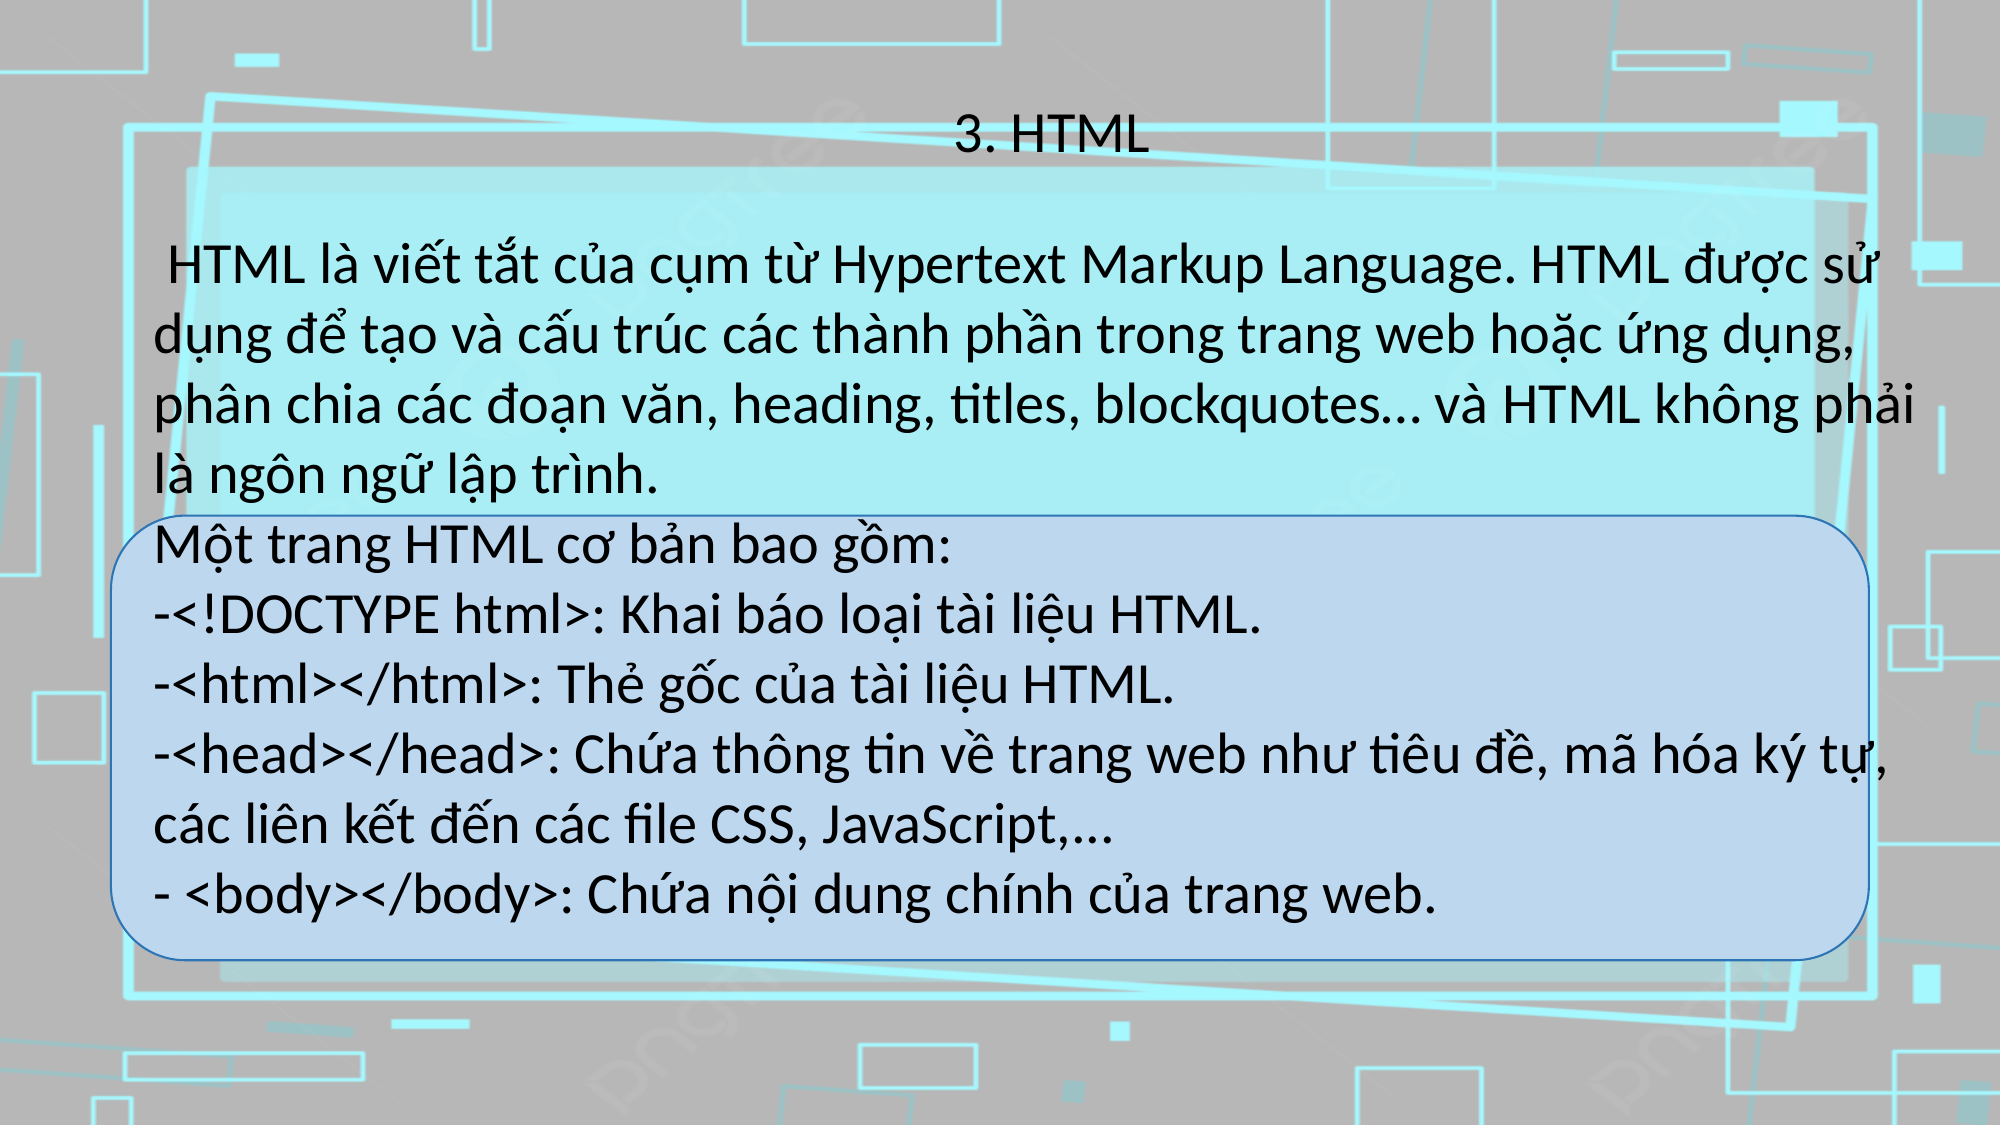

3. HTML
 HTML là viết tắt của cụm từ Hypertext Markup Language. HTML được sử dụng để tạo và cấu trúc các thành phần trong trang web hoặc ứng dụng, phân chia các đoạn văn, heading, titles, blockquotes… và HTML không phải là ngôn ngữ lập trình.
Một trang HTML cơ bản bao gồm:
-<!DOCTYPE html>: Khai báo loại tài liệu HTML.
-<html></html>: Thẻ gốc của tài liệu HTML.
-<head></head>: Chứa thông tin về trang web như tiêu đề, mã hóa ký tự, các liên kết đến các file CSS, JavaScript,...
- <body></body>: Chứa nội dung chính của trang web.